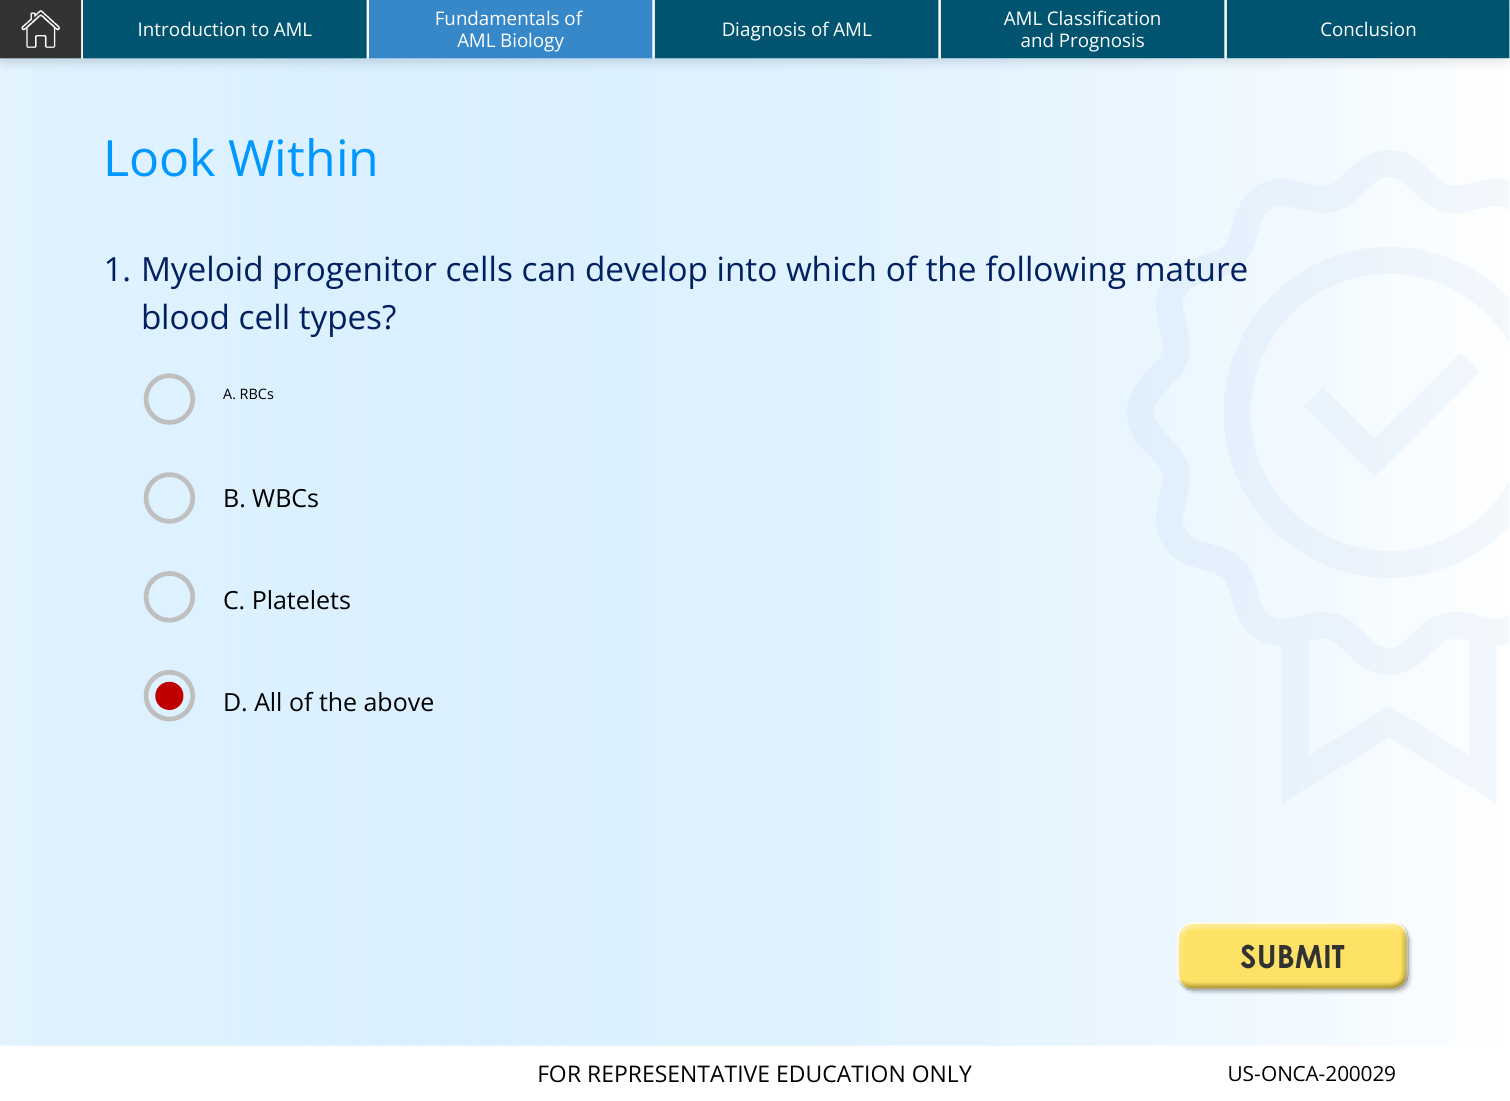

Myeloid progenitor cells can develop into which of the following mature
blood cell types?

A. RBCs

B. WBCs

C. Platelets

D. All of the above